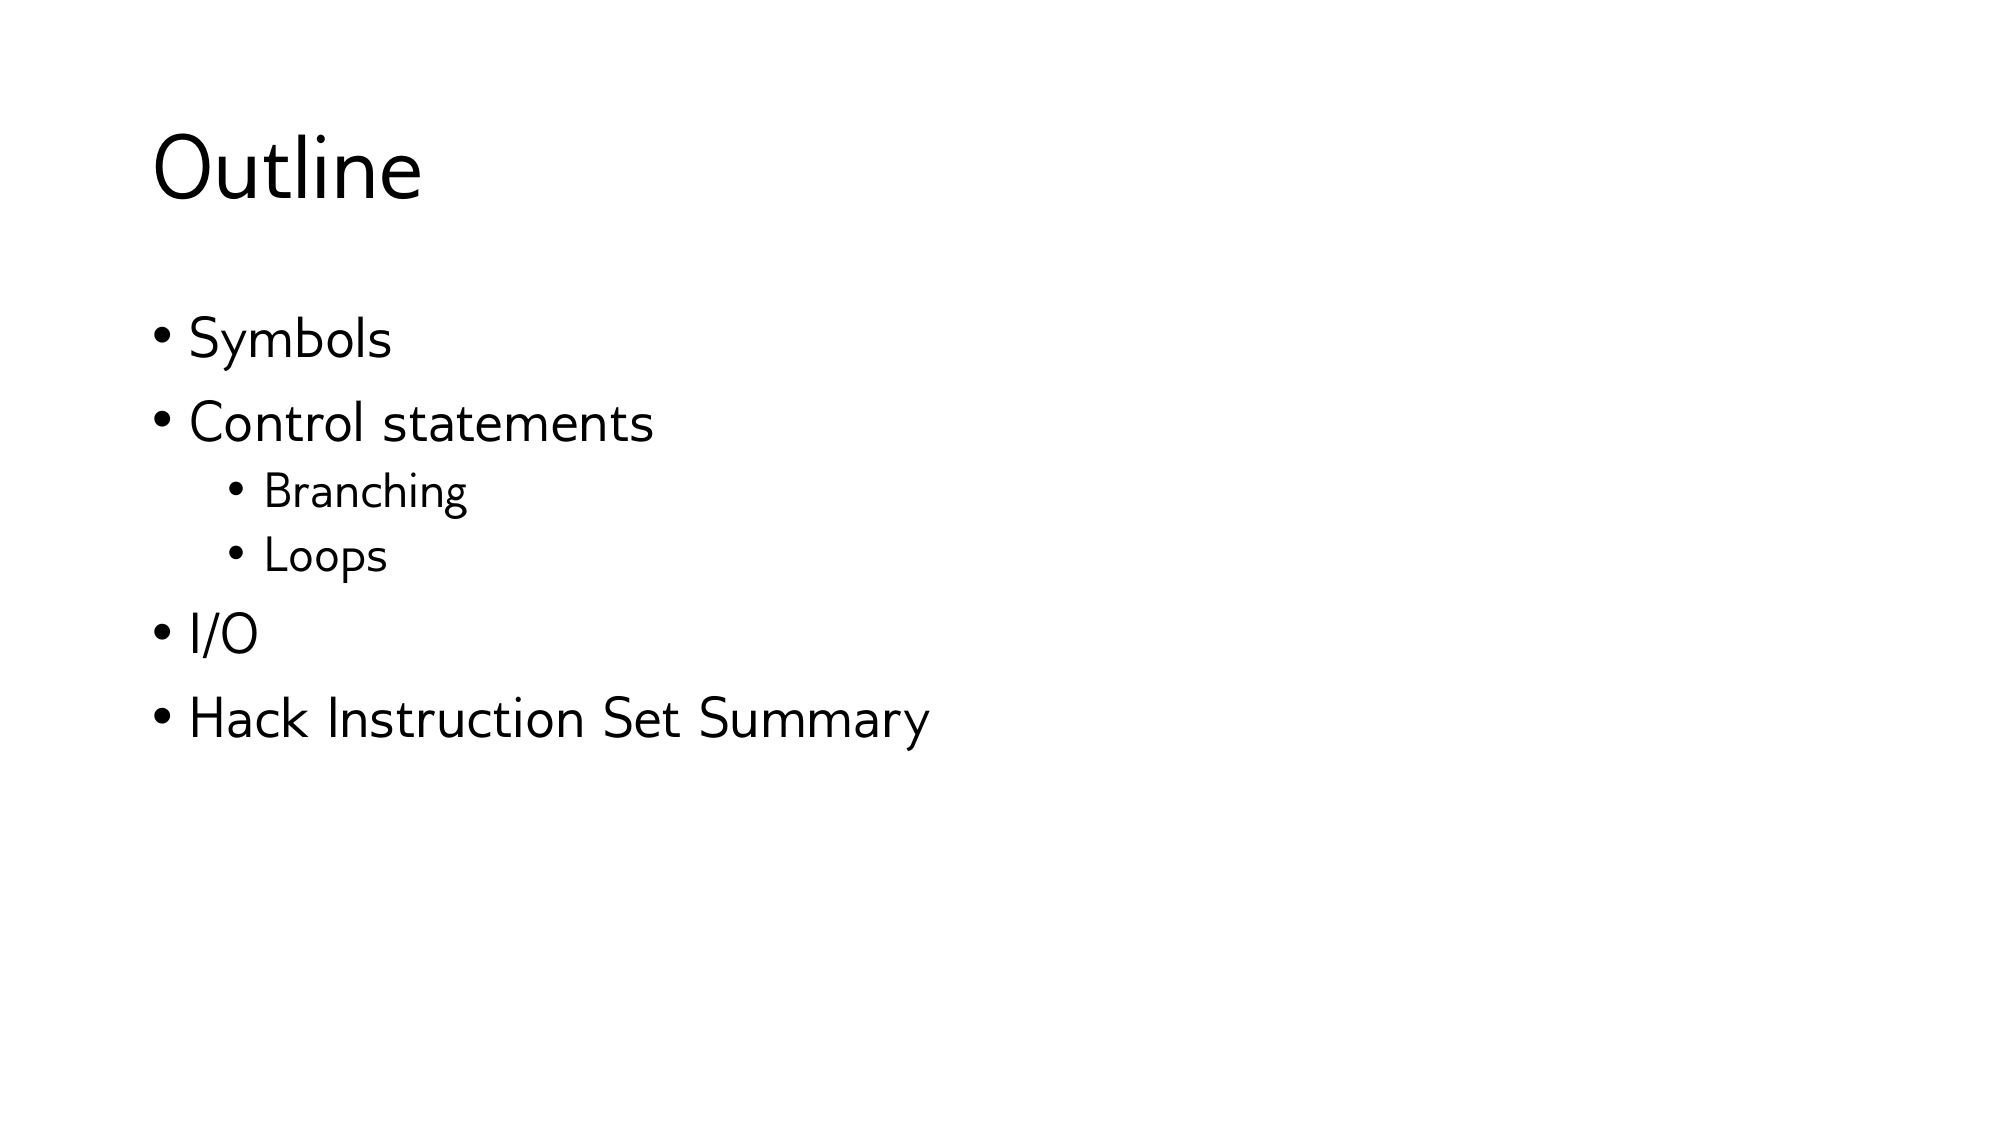

# Outline
Symbols
Control statements
Branching
Loops
I/O
Hack Instruction Set Summary